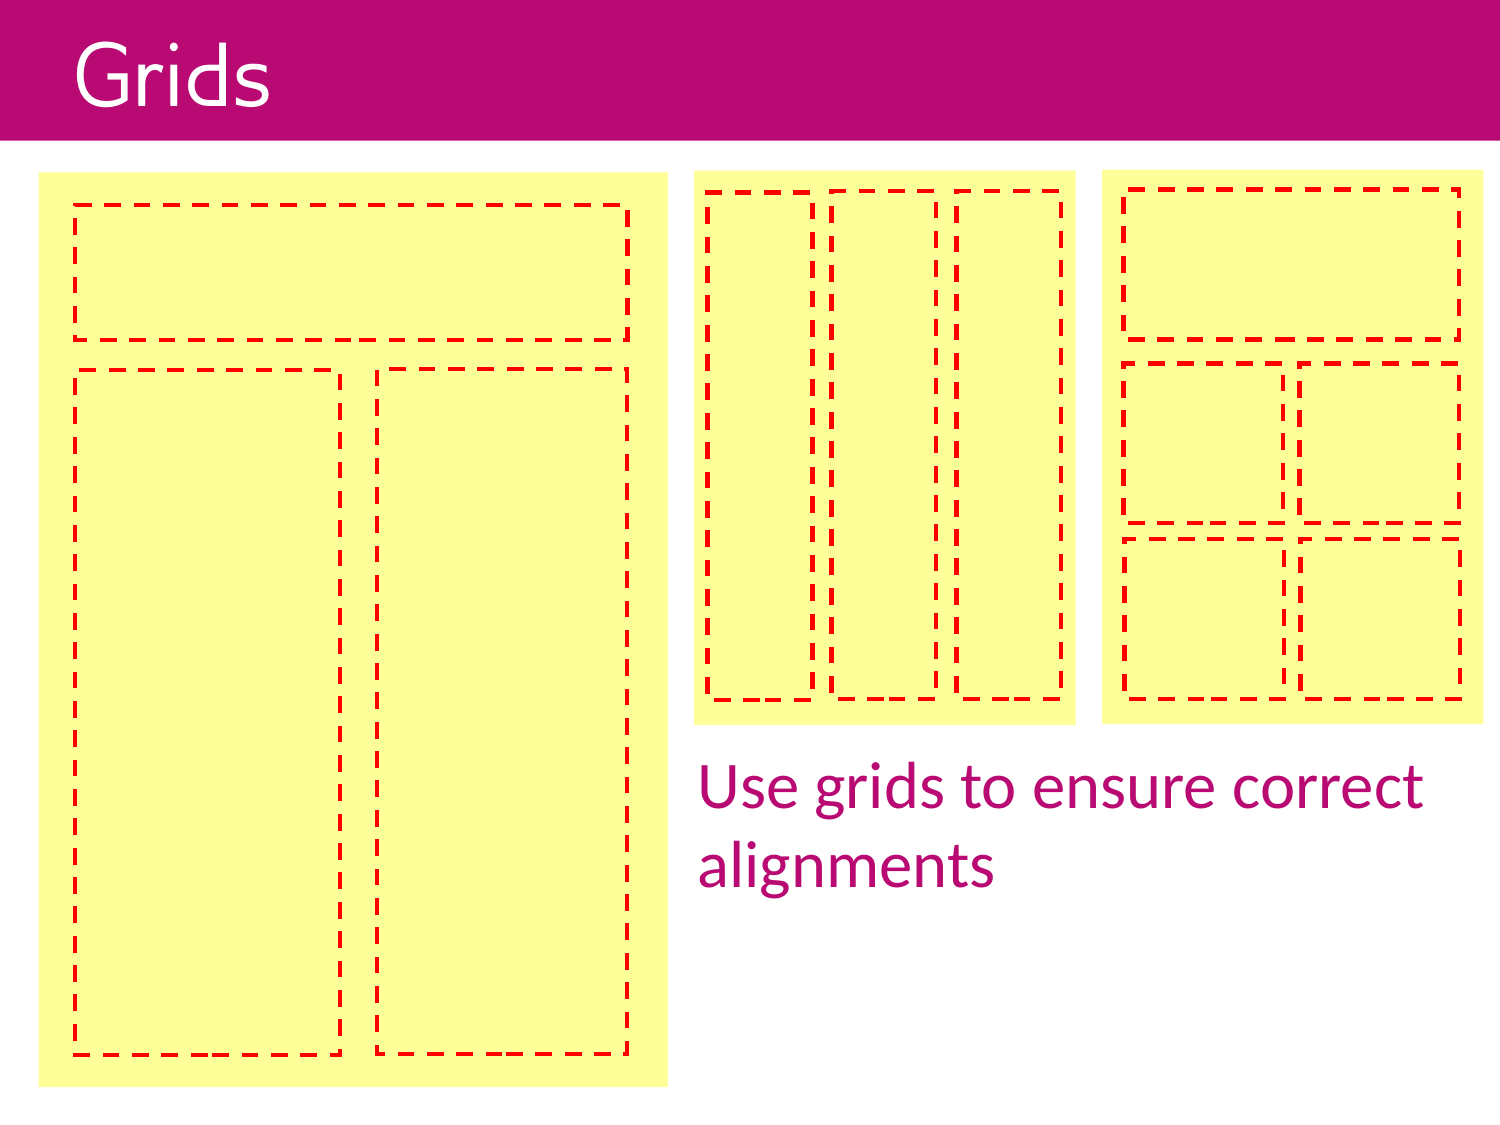

# Grids

Use grids to ensure correct alignments